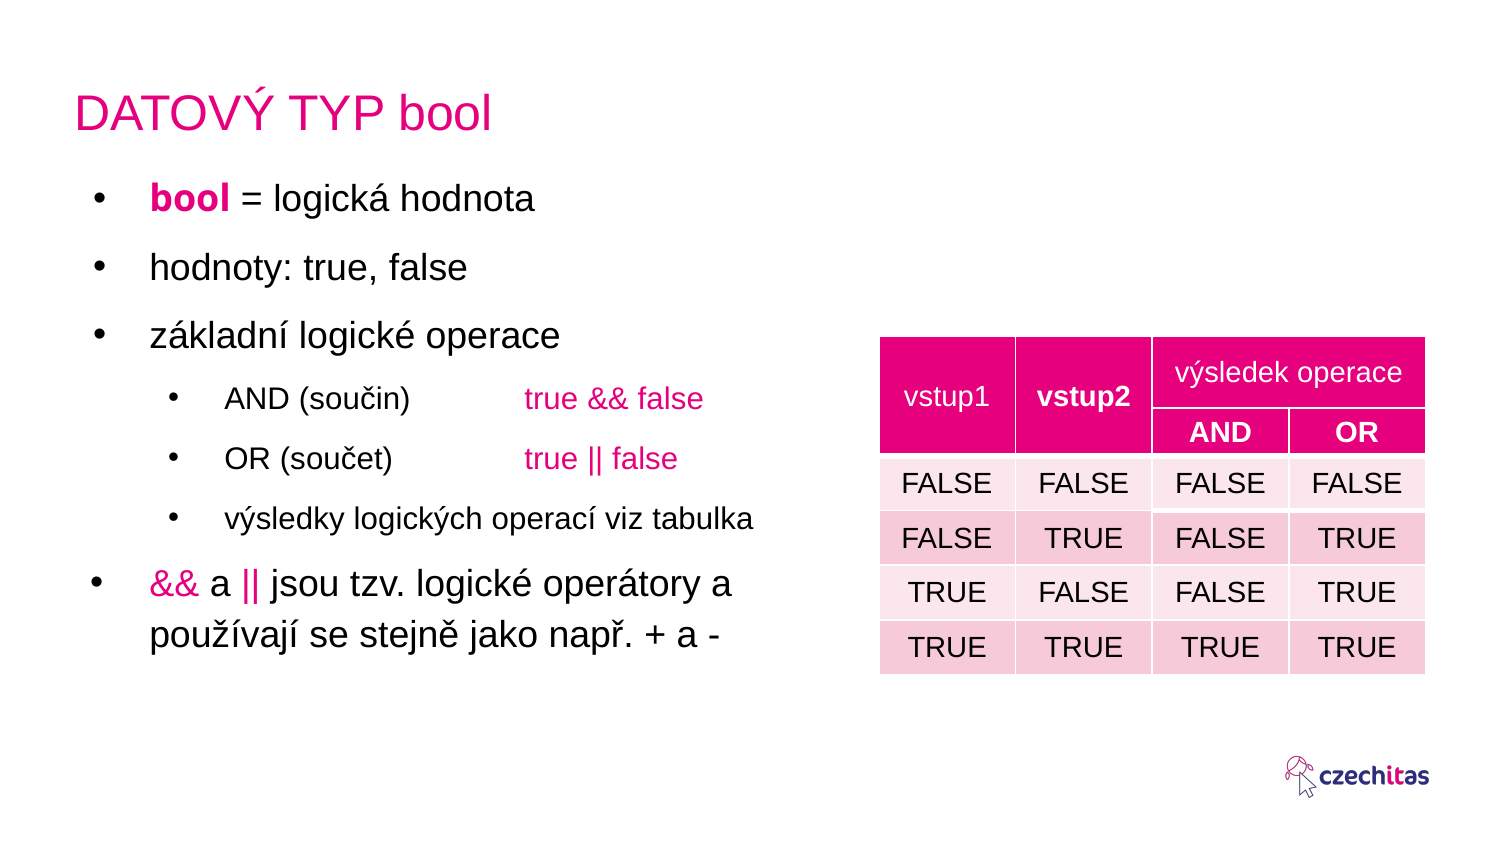

# DATOVÝ TYP bool
bool = logická hodnota
hodnoty: true, false
základní logické operace
AND (součin)	true && false
OR (součet)	true || false
výsledky logických operací viz tabulka
&& a || jsou tzv. logické operátory a používají se stejně jako např. + a -

| vstup1 | vstup2 | výsledek operace |  |
| --- | --- | --- | --- |
|  |  | AND | OR |
| FALSE | FALSE | FALSE | FALSE |
| FALSE | TRUE | FALSE | TRUE |
| TRUE | FALSE | FALSE | TRUE |
| TRUE | TRUE | TRUE | TRUE |